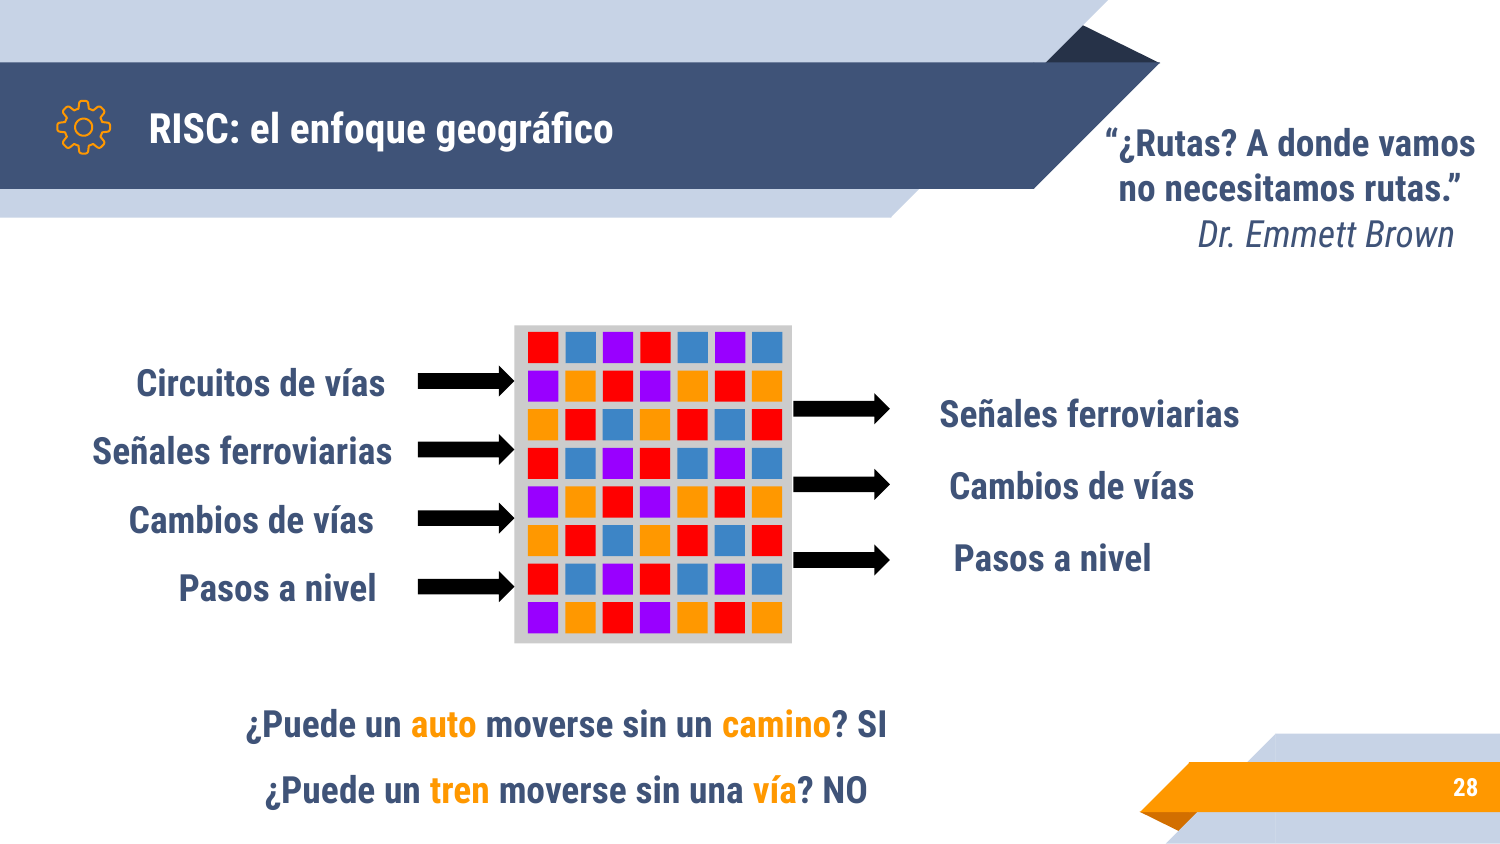

# RISC: el enfoque geográfico
“¿Rutas? A donde vamos no necesitamos rutas.”

Dr. Emmett Brown

Circuitos de vías

Señales ferroviarias

Señales ferroviarias

Cambios de vías

Cambios de vías

Pasos a nivel

Pasos a nivel

¿Puede un auto moverse sin un camino? SI
¿Puede un tren moverse sin una vía? NO
28